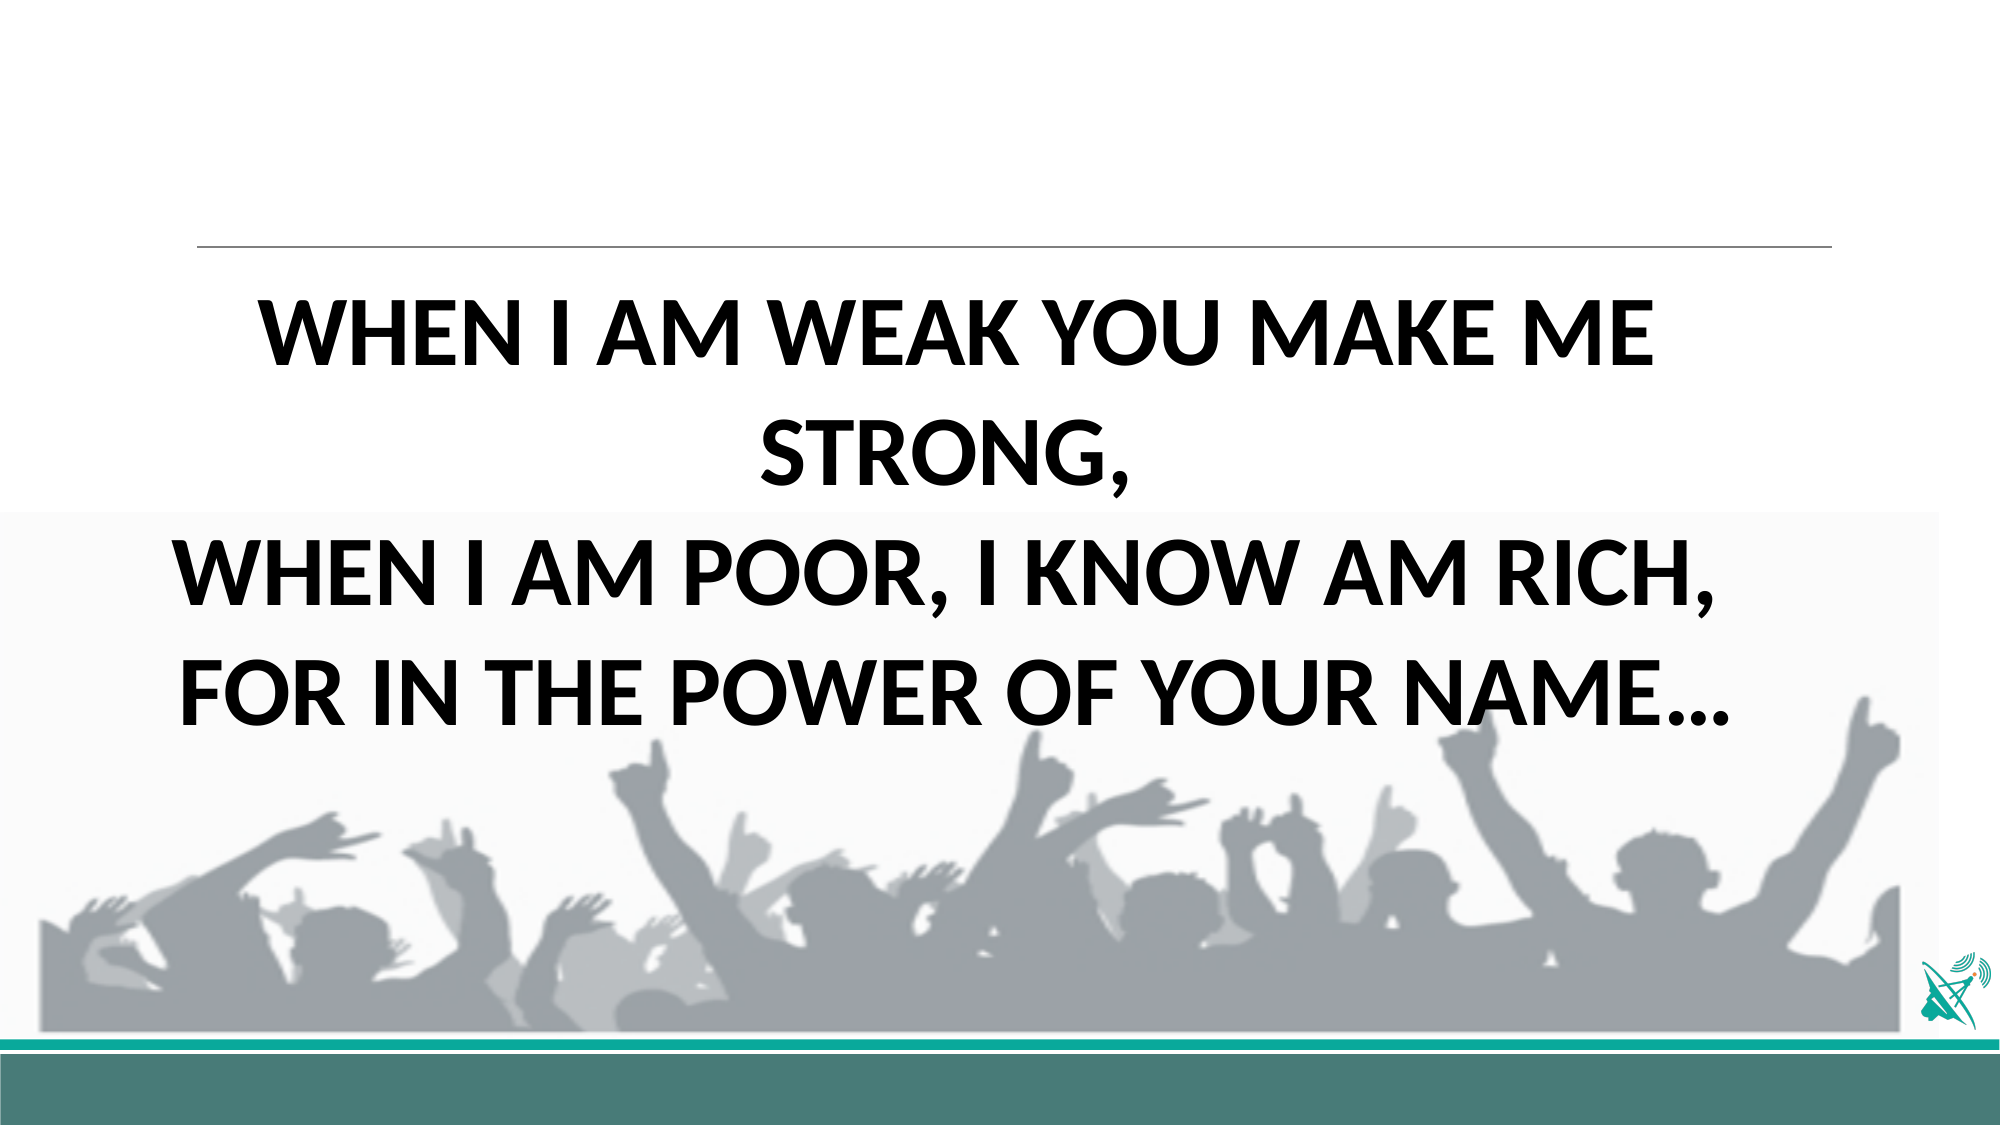

WHEN I AM WEAK YOU MAKE ME STRONG,
WHEN I AM POOR, I KNOW AM RICH,
FOR IN THE POWER OF YOUR NAME…